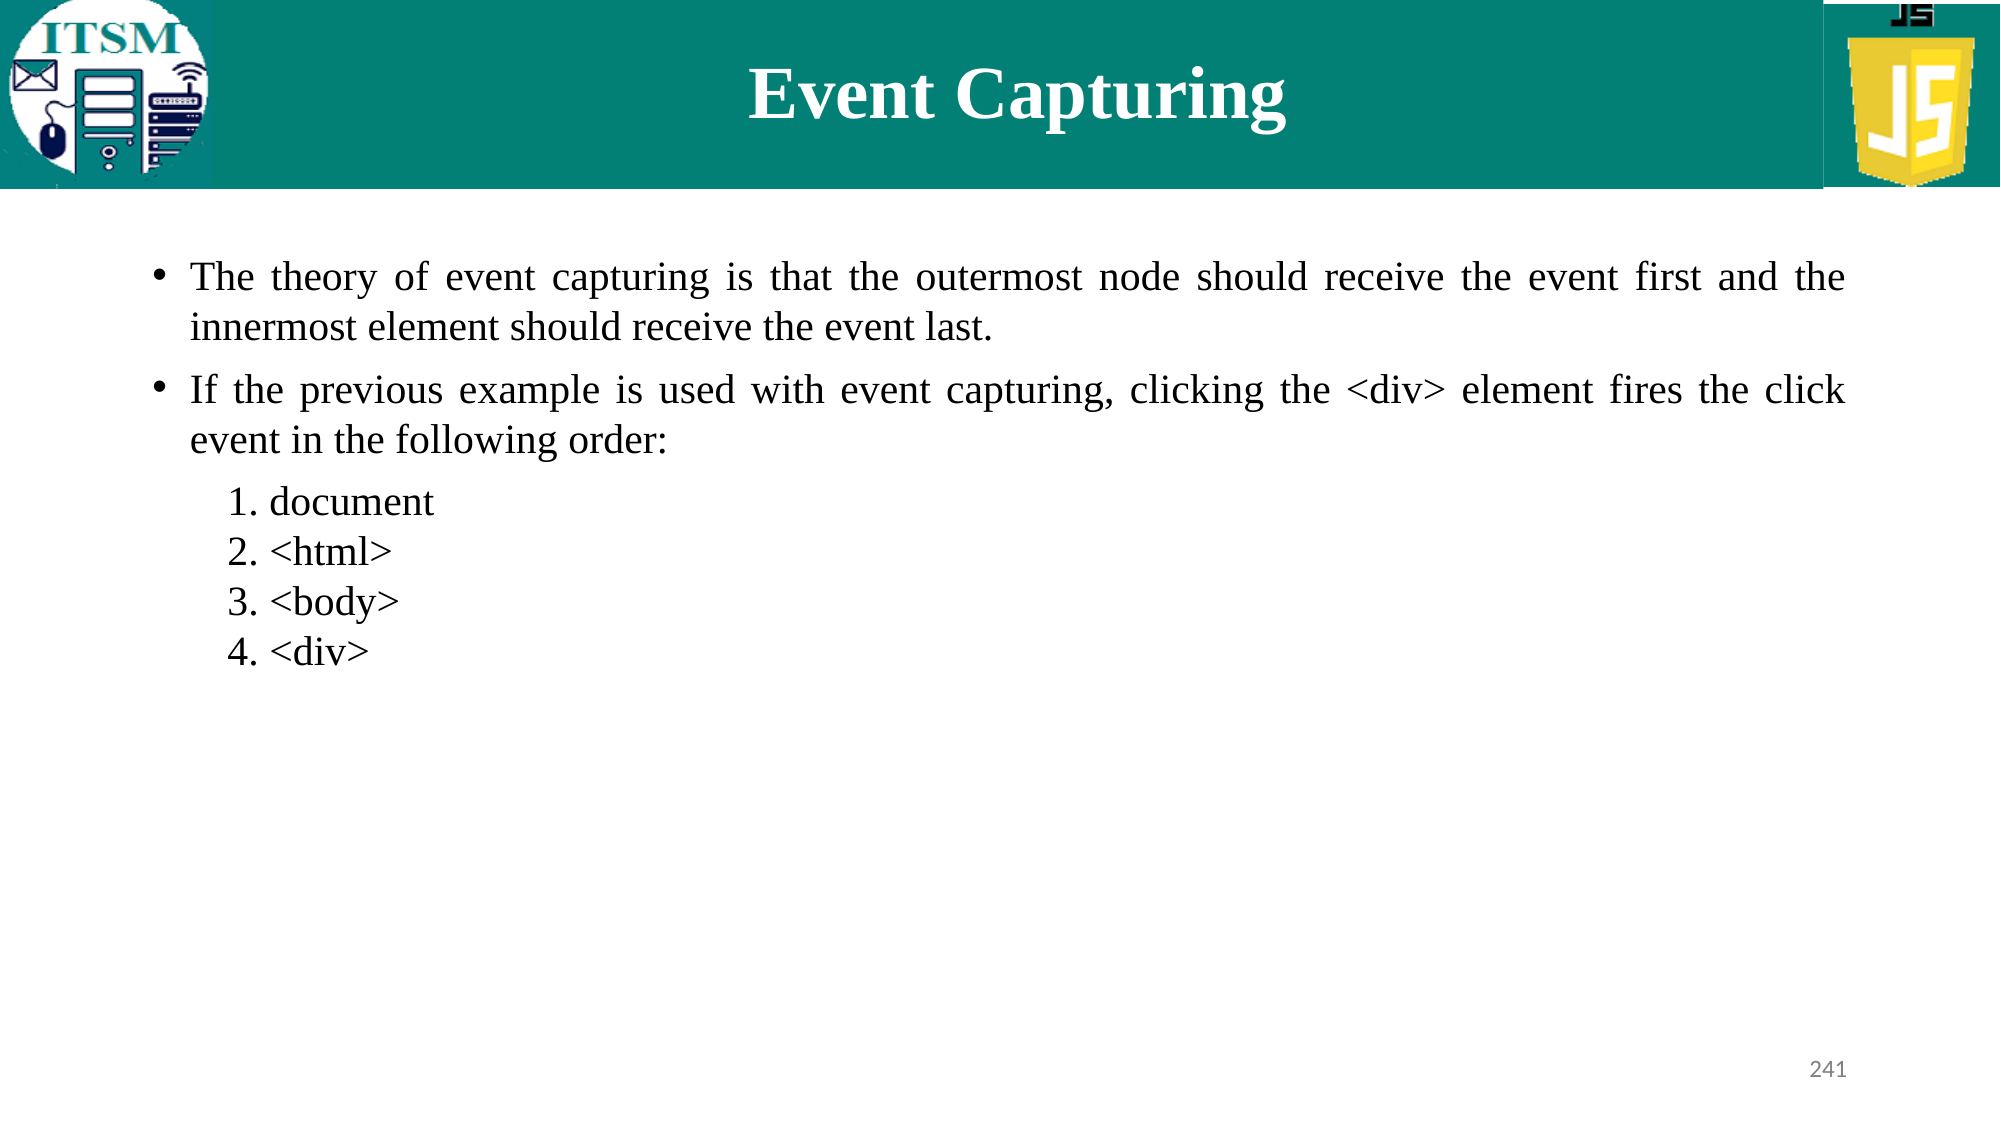

# Event Capturing
The theory of event capturing is that the outermost node should receive the event first and the innermost element should receive the event last.
If the previous example is used with event capturing, clicking the <div> element fires the click event in the following order:
1. document
2. <html>
3. <body>
4. <div>

241